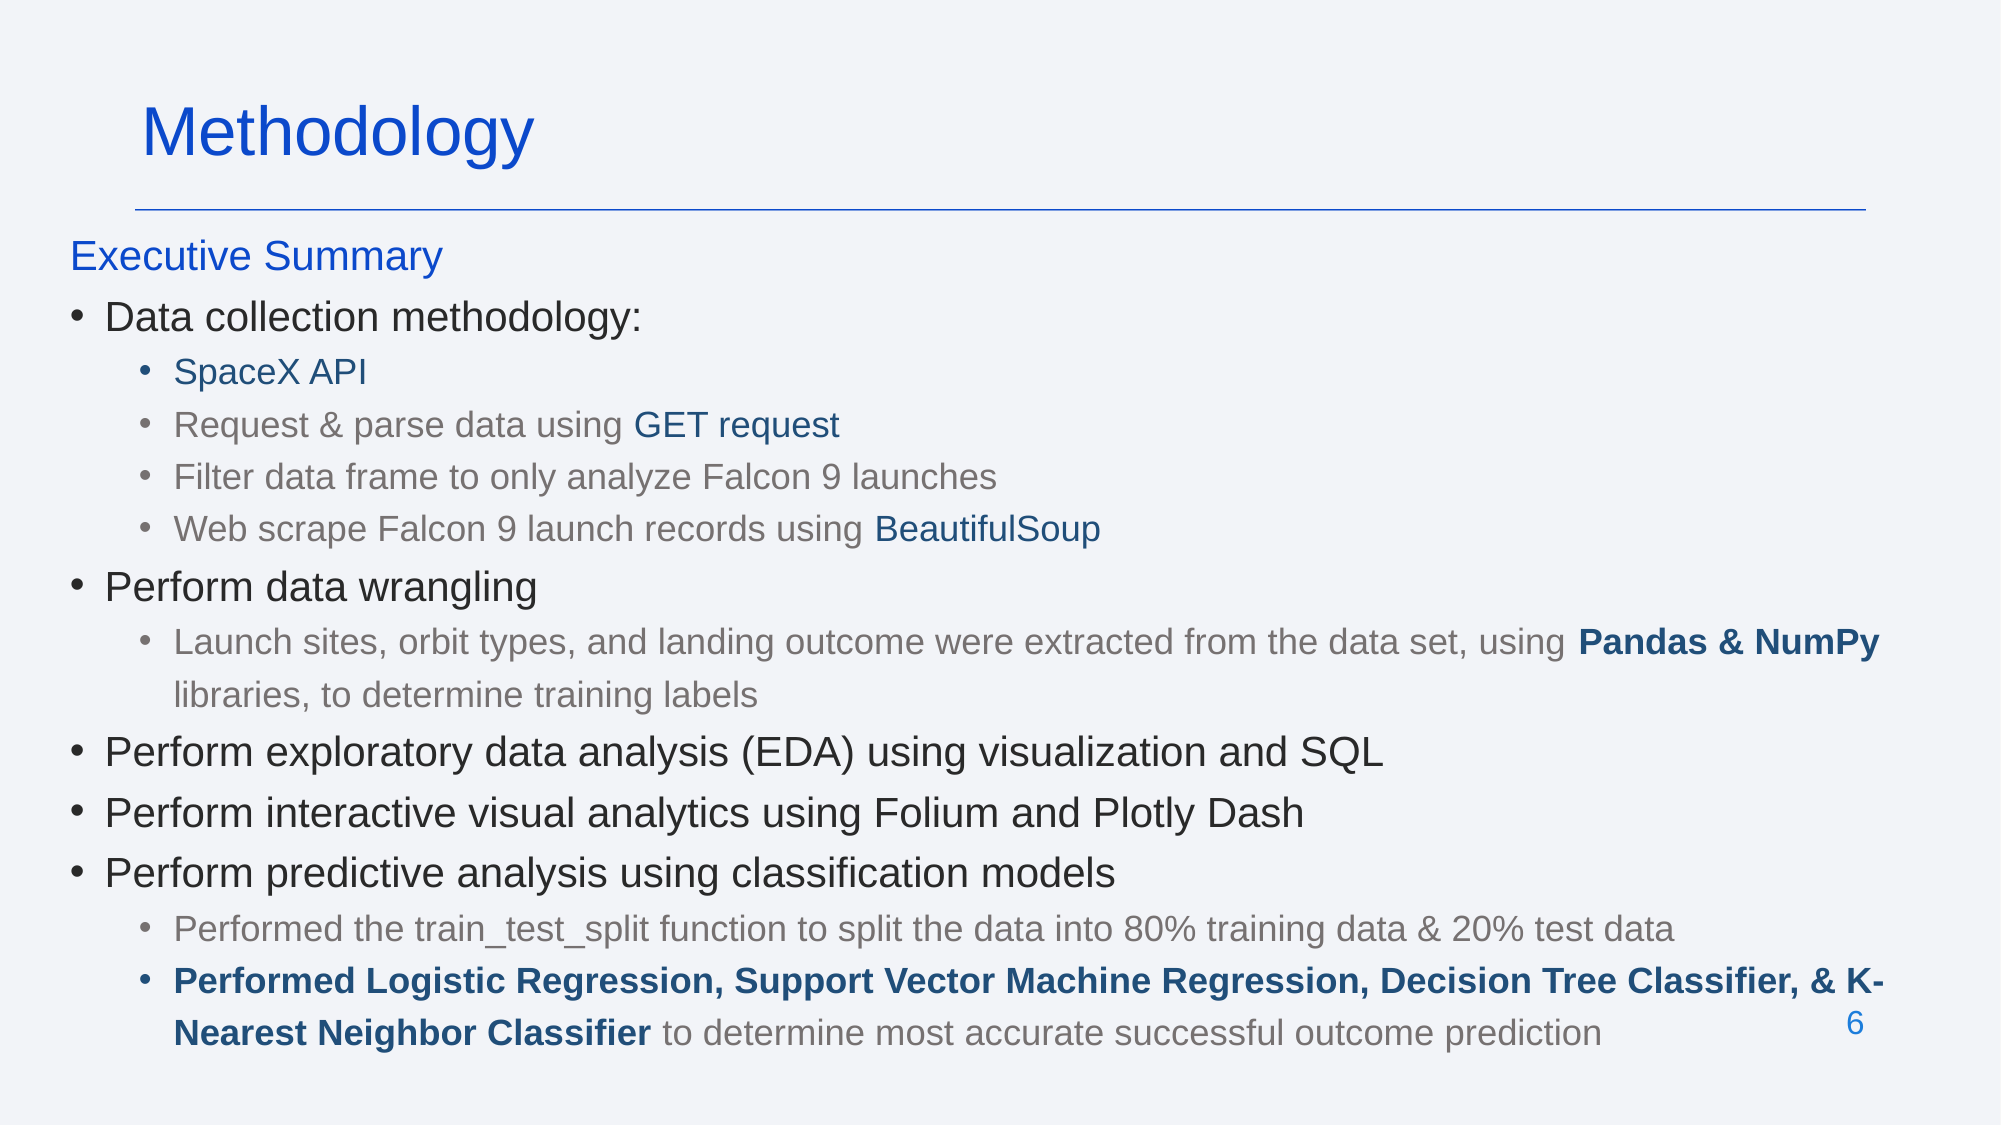

Methodology
Executive Summary
Data collection methodology:
SpaceX API
Request & parse data using GET request
Filter data frame to only analyze Falcon 9 launches
Web scrape Falcon 9 launch records using BeautifulSoup
Perform data wrangling
Launch sites, orbit types, and landing outcome were extracted from the data set, using Pandas & NumPy libraries, to determine training labels
Perform exploratory data analysis (EDA) using visualization and SQL
Perform interactive visual analytics using Folium and Plotly Dash
Perform predictive analysis using classification models
Performed the train_test_split function to split the data into 80% training data & 20% test data
Performed Logistic Regression, Support Vector Machine Regression, Decision Tree Classifier, & K-Nearest Neighbor Classifier to determine most accurate successful outcome prediction

6